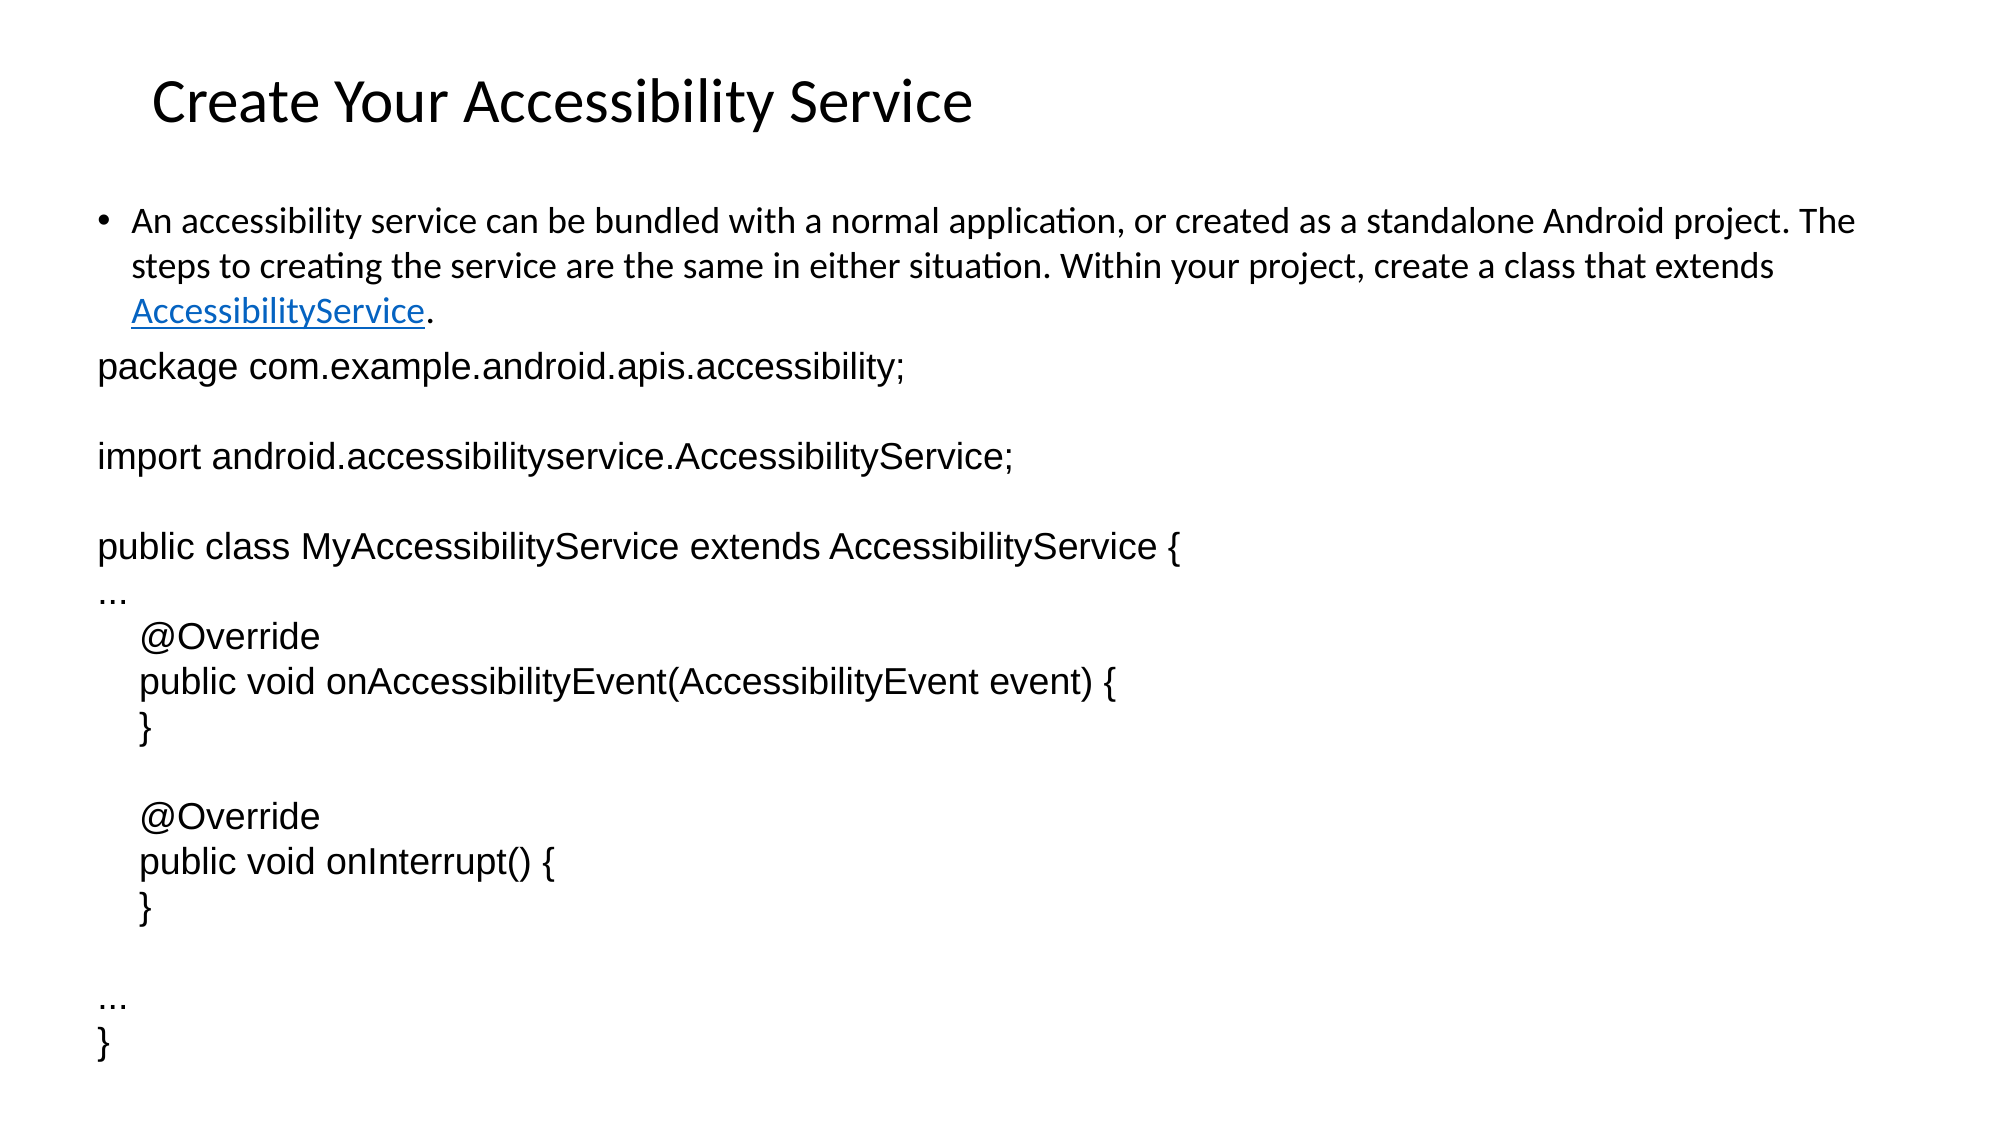

# Create Your Accessibility Service
An accessibility service can be bundled with a normal application, or created as a standalone Android project. The steps to creating the service are the same in either situation. Within your project, create a class that extends AccessibilityService.
package com.example.android.apis.accessibility;
import android.accessibilityservice.AccessibilityService;
public class MyAccessibilityService extends AccessibilityService {
...
    @Override
    public void onAccessibilityEvent(AccessibilityEvent event) {
    }
    @Override
    public void onInterrupt() {
    }
...
}